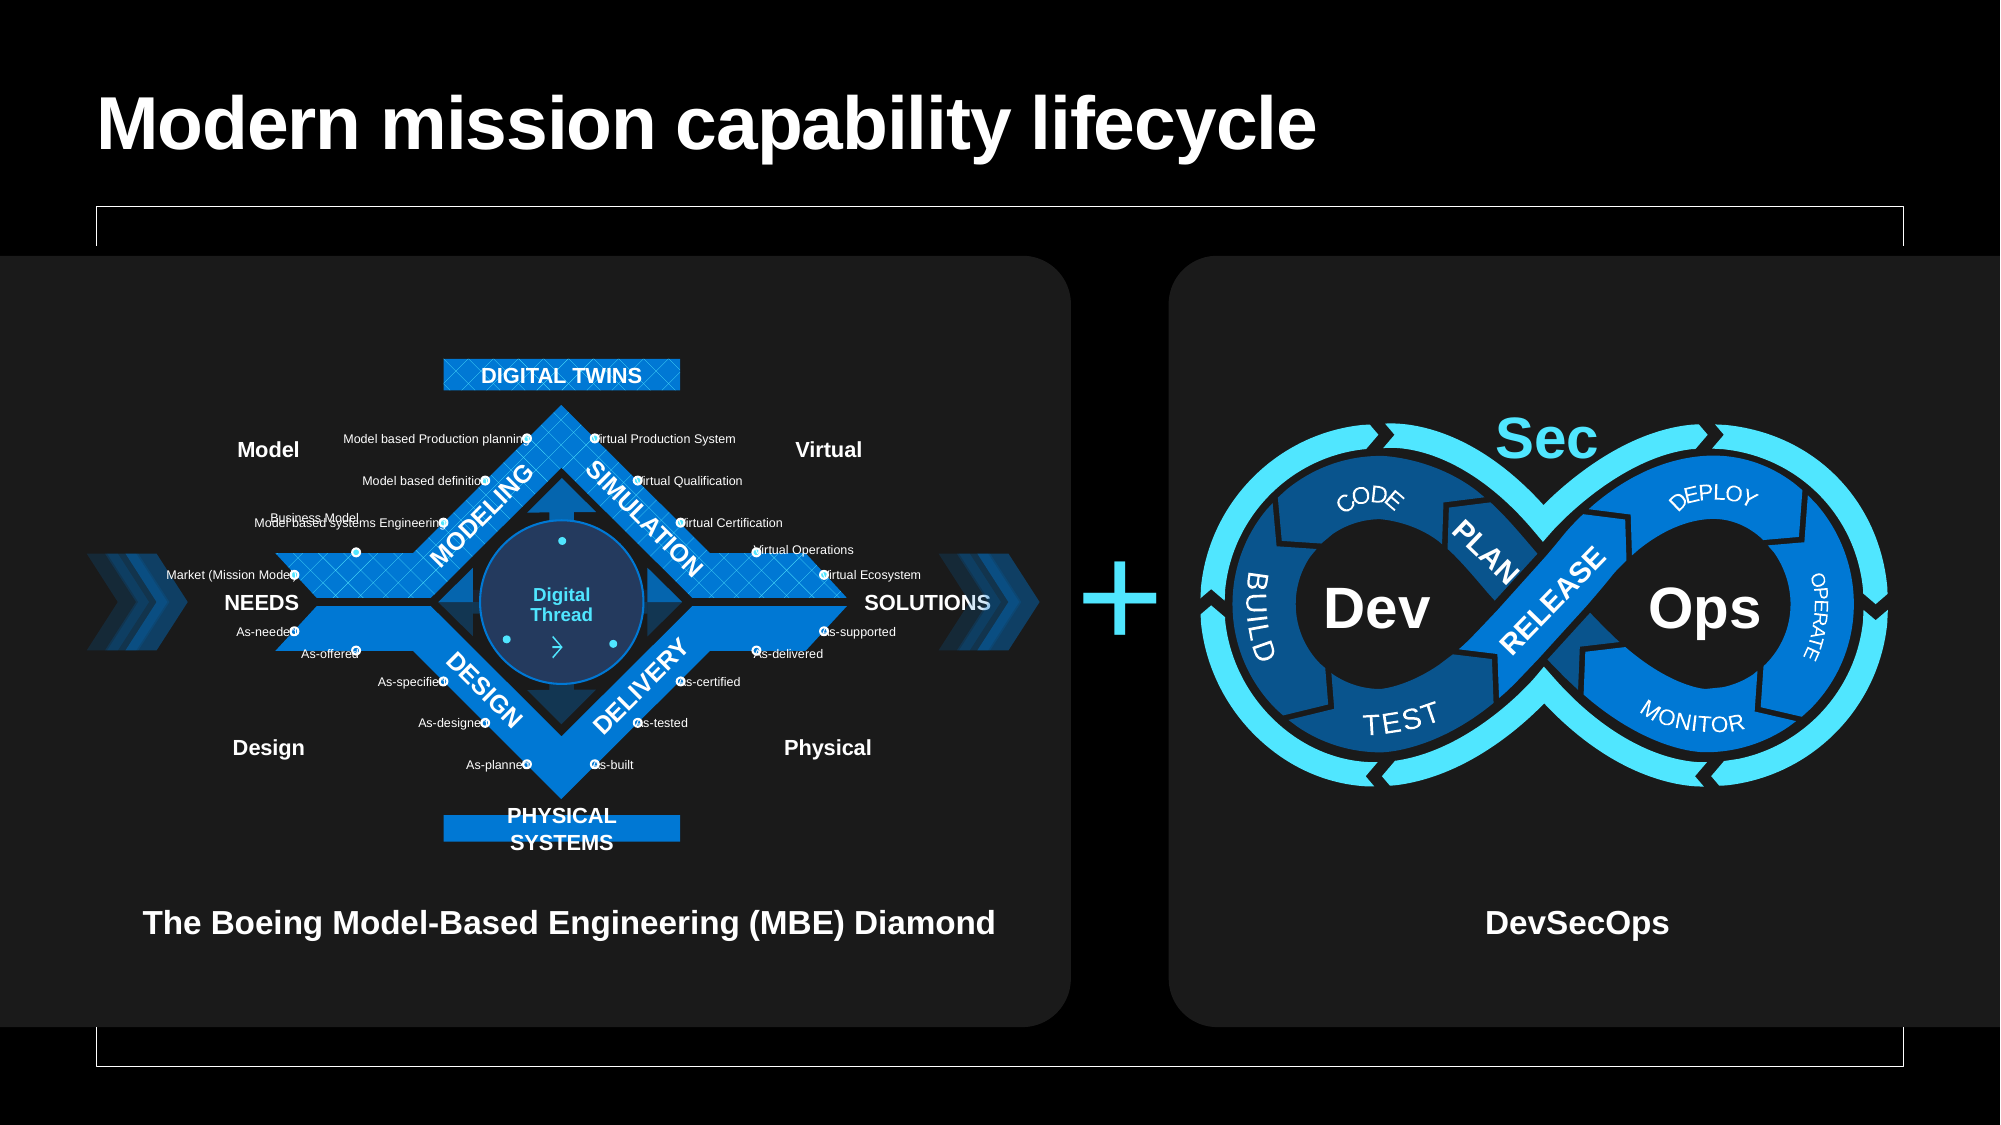

# Modern mission capability lifecycle

DIGITAL TWINS

Model based Production planning
Virtual Production System
Model
Virtual
Model based definition
Virtual Qualification

MODELING
SIMULATION

Model based systems Engineering
Virtual Certification

Business Model
Virtual Operations

Market (Mission Model)
Virtual Ecosystem
Digital Thread
NEEDS
SOLUTIONS

As-needed
As-supported

As-offered
As-delivered

DELIVERY
DESIGN
As-specified
As-certified
As-designed
As-tested
Design
Physical
As-planned
As-built
PHYSICAL SYSTEMS
Sec

DEPLOY
CODE

PLAN
Dev
Ops
RELEASE
BUILD
OPERATE

TEST
MONITOR
+
The Boeing Model-Based Engineering (MBE) Diamond
DevSecOps